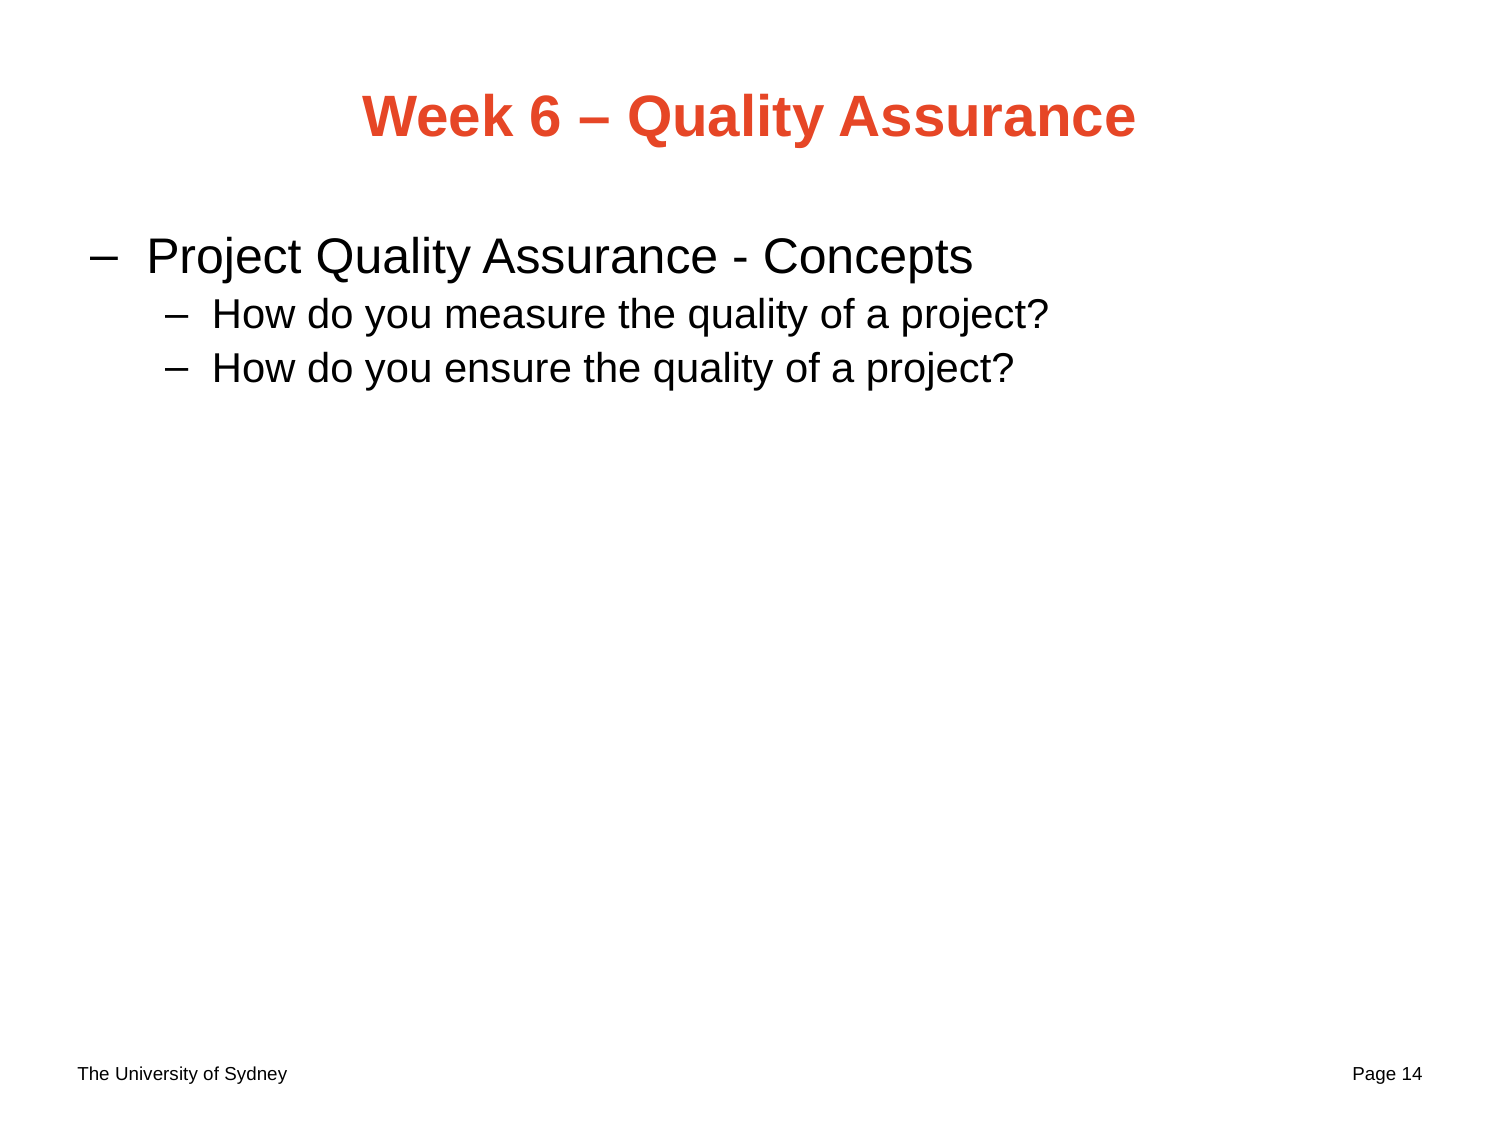

# Week 6 – Quality Assurance
Project Quality Assurance - Concepts
How do you measure the quality of a project?
How do you ensure the quality of a project?